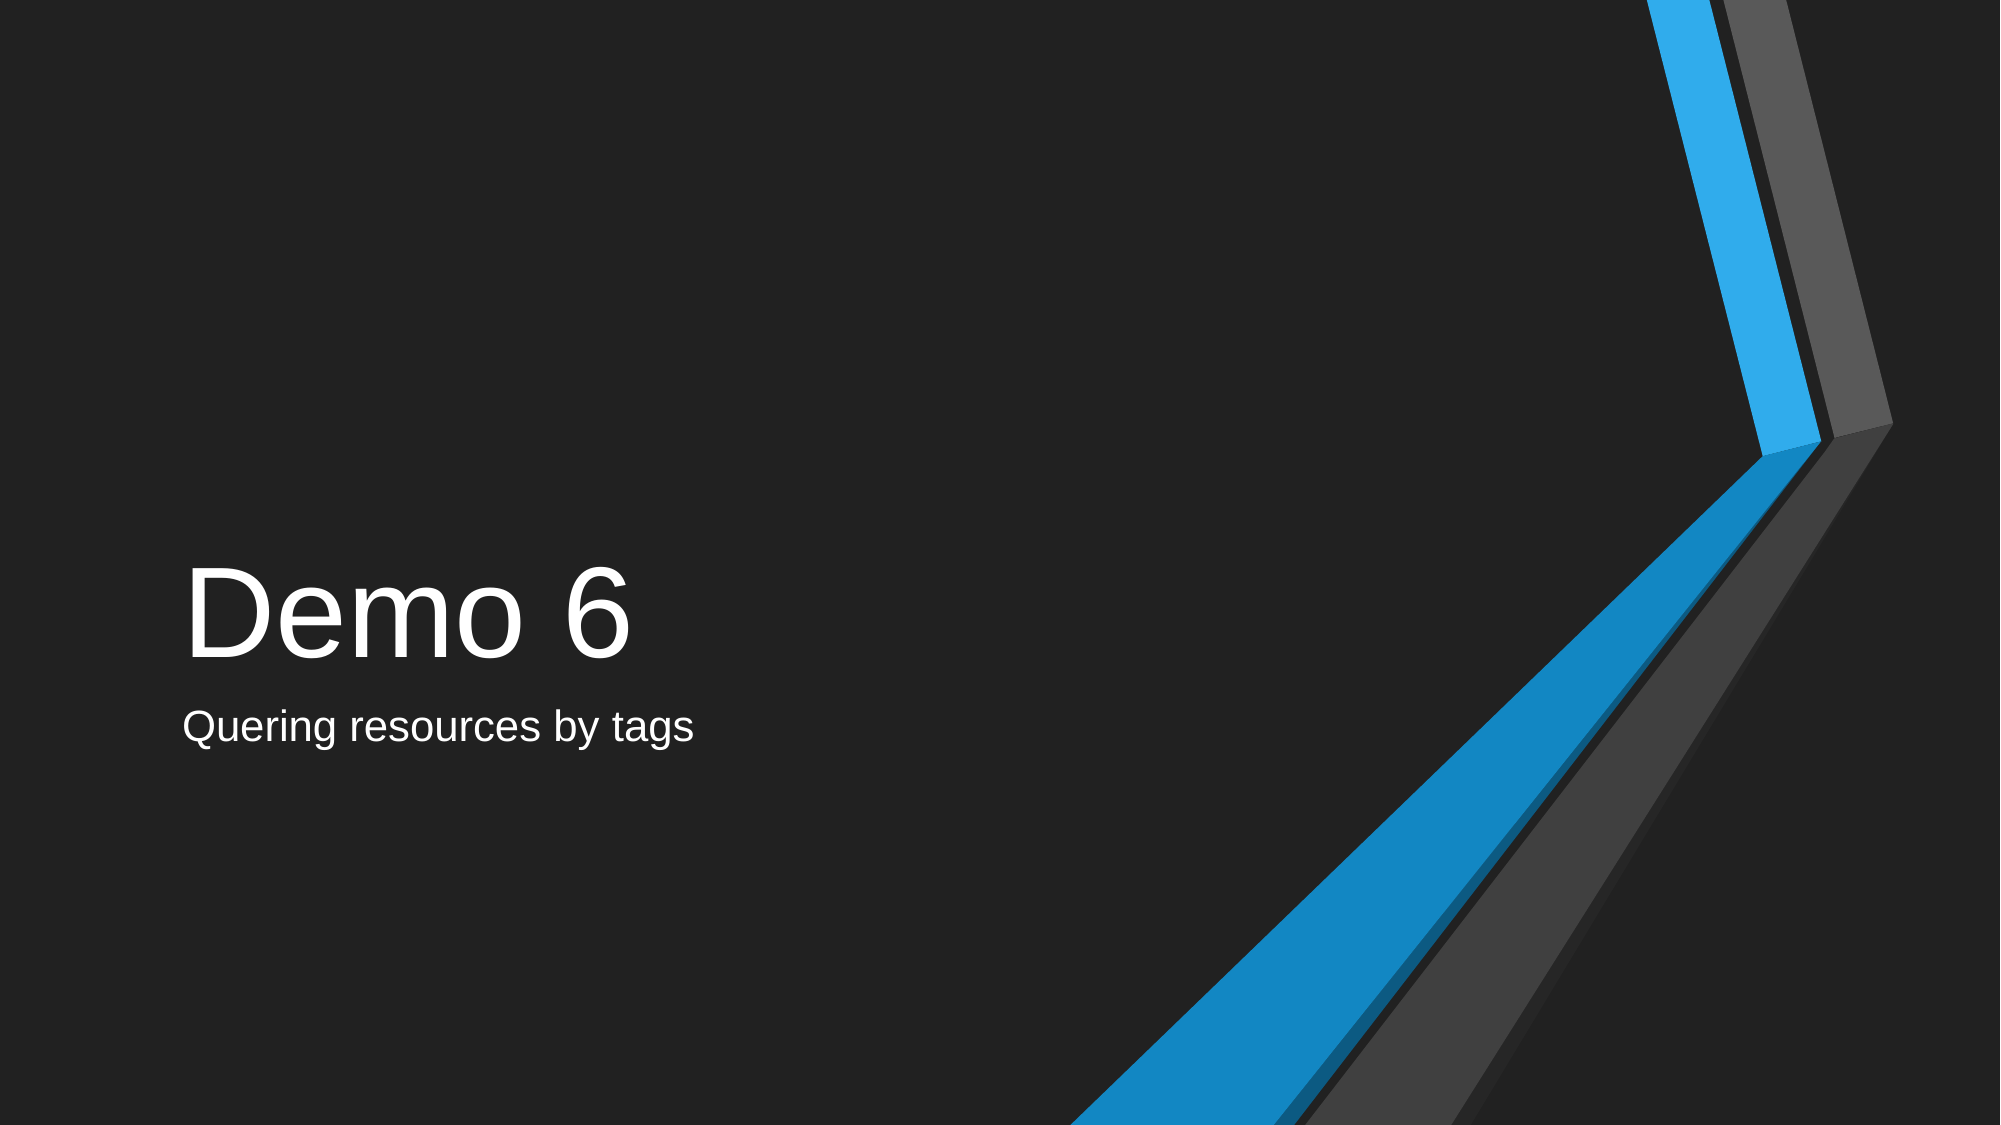

# Demo 6
Quering resources by tags